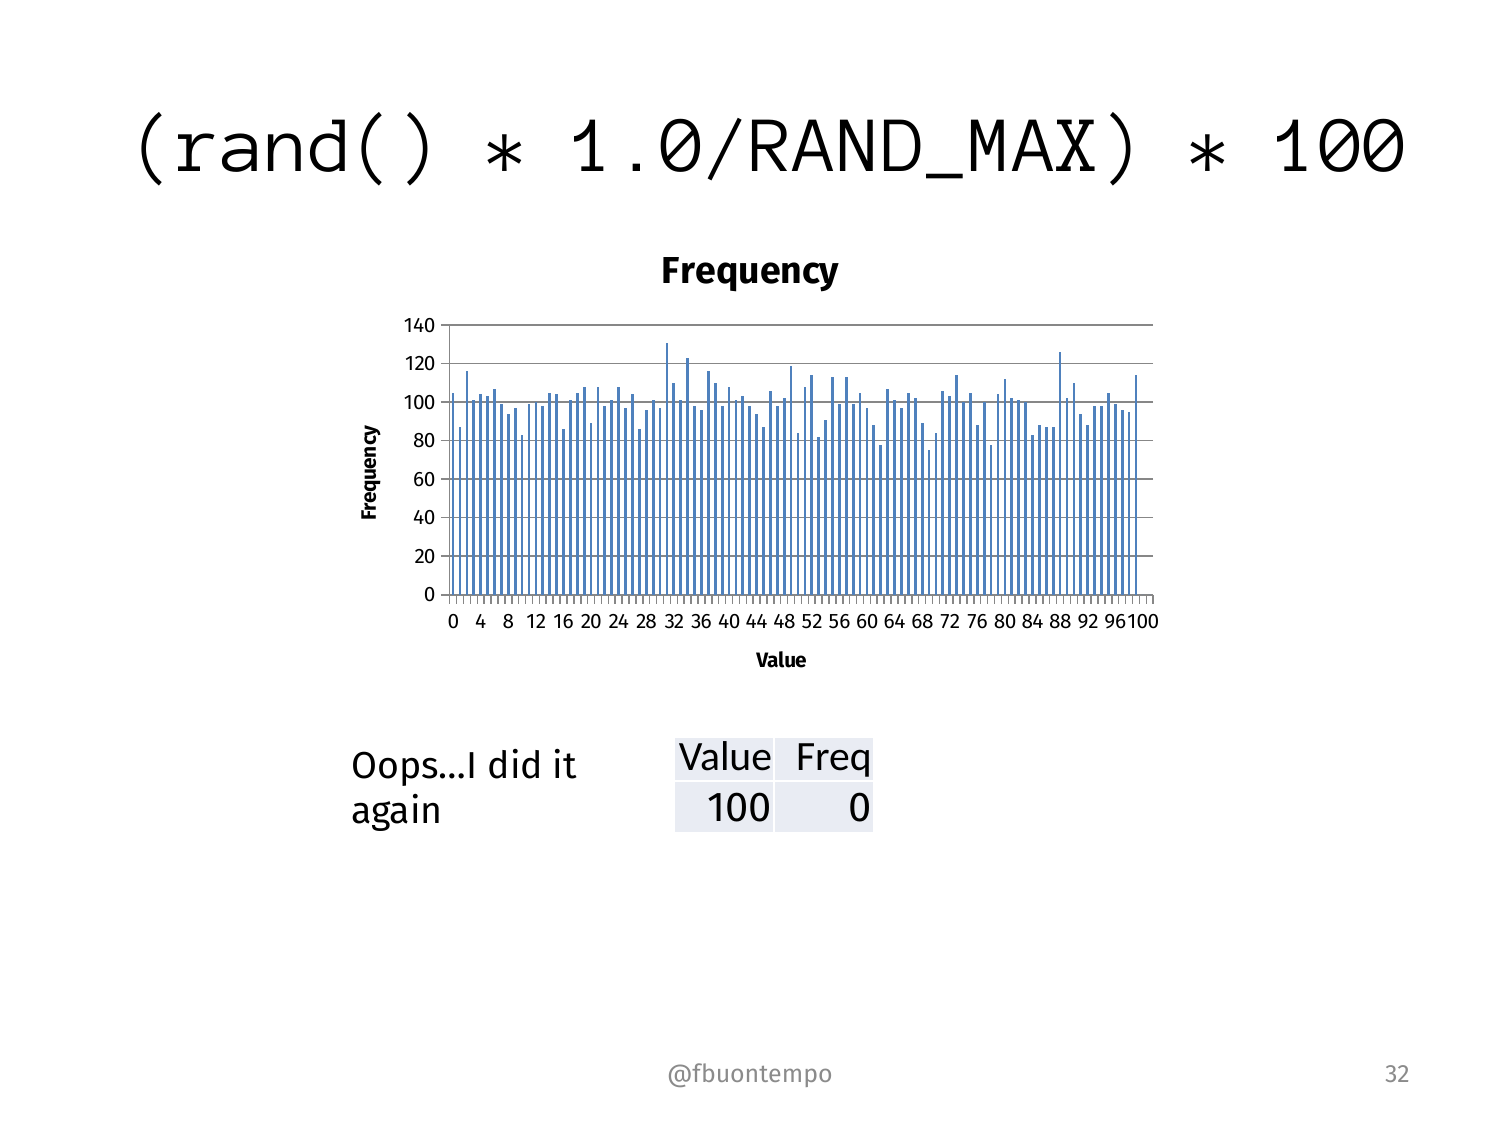

# (rand() * 1.0/RAND_MAX) * 100

### Chart:

| Category | Frequency |
|---|---|
| 0 | 105.0 |
| 1 | 87.0 |
| 2 | 116.0 |
| 3 | 101.0 |
| 4 | 104.0 |
| 5 | 103.0 |
| 6 | 107.0 |
| 7 | 99.0 |
| 8 | 94.0 |
| 9 | 97.0 |
| 10 | 83.0 |
| 11 | 99.0 |
| 12 | 100.0 |
| 13 | 98.0 |
| 14 | 105.0 |
| 15 | 104.0 |
| 16 | 86.0 |
| 17 | 101.0 |
| 18 | 105.0 |
| 19 | 108.0 |
| 20 | 89.0 |
| 21 | 108.0 |
| 22 | 98.0 |
| 23 | 101.0 |
| 24 | 108.0 |
| 25 | 97.0 |
| 26 | 104.0 |
| 27 | 86.0 |
| 28 | 96.0 |
| 29 | 101.0 |
| 30 | 97.0 |
| 31 | 131.0 |
| 32 | 110.0 |
| 33 | 101.0 |
| 34 | 123.0 |
| 35 | 98.0 |
| 36 | 96.0 |
| 37 | 116.0 |
| 38 | 110.0 |
| 39 | 98.0 |
| 40 | 108.0 |
| 41 | 101.0 |
| 42 | 103.0 |
| 43 | 98.0 |
| 44 | 94.0 |
| 45 | 87.0 |
| 46 | 106.0 |
| 47 | 98.0 |
| 48 | 102.0 |
| 49 | 119.0 |
| 50 | 84.0 |
| 51 | 108.0 |
| 52 | 114.0 |
| 53 | 82.0 |
| 54 | 91.0 |
| 55 | 113.0 |
| 56 | 99.0 |
| 57 | 113.0 |
| 58 | 99.0 |
| 59 | 105.0 |
| 60 | 97.0 |
| 61 | 88.0 |
| 62 | 78.0 |
| 63 | 107.0 |
| 64 | 101.0 |
| 65 | 97.0 |
| 66 | 105.0 |
| 67 | 102.0 |
| 68 | 89.0 |
| 69 | 75.0 |
| 70 | 84.0 |
| 71 | 106.0 |
| 72 | 103.0 |
| 73 | 114.0 |
| 74 | 100.0 |
| 75 | 105.0 |
| 76 | 88.0 |
| 77 | 100.0 |
| 78 | 78.0 |
| 79 | 104.0 |
| 80 | 112.0 |
| 81 | 102.0 |
| 82 | 101.0 |
| 83 | 100.0 |
| 84 | 83.0 |
| 85 | 88.0 |
| 86 | 87.0 |
| 87 | 87.0 |
| 88 | 126.0 |
| 89 | 102.0 |
| 90 | 110.0 |
| 91 | 94.0 |
| 92 | 88.0 |
| 93 | 98.0 |
| 94 | 98.0 |
| 95 | 105.0 |
| 96 | 99.0 |
| 97 | 96.0 |
| 98 | 95.0 |
| 99 | 114.0 |
| 100 | 0.0 |
| More | 0.0 |
Oops…I did it again
| Value | Freq |
| --- | --- |
| 100 | 0 |
@fbuontempo
32